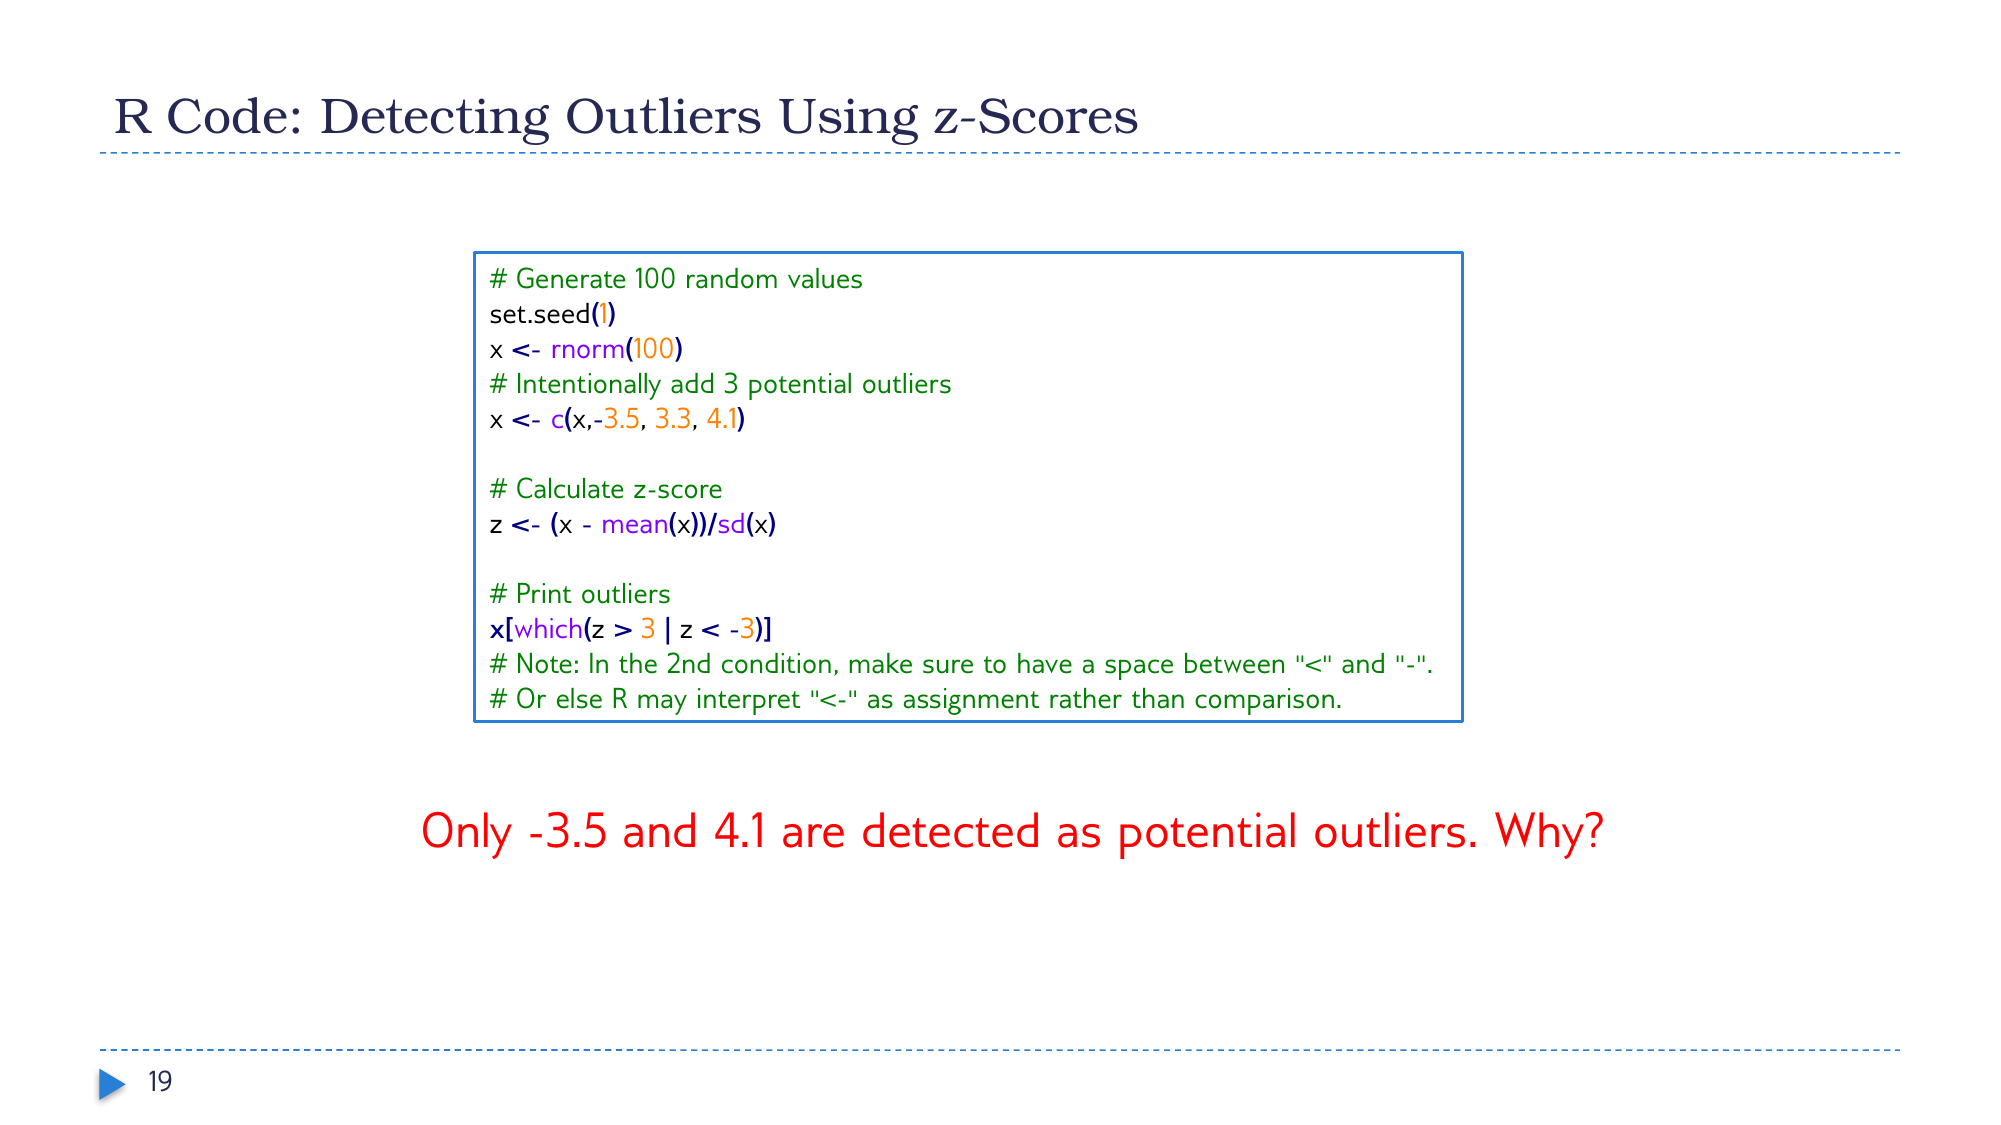

# R Code: Detecting Outliers Using z-Scores
# Generate 100 random values
set.seed(1)
x <- rnorm(100)
# Intentionally add 3 potential outliers
x <- c(x,-3.5, 3.3, 4.1)

# Calculate z-score
z <- (x - mean(x))/sd(x)

# Print outliers
x[which(z > 3 | z < -3)]
# Note: In the 2nd condition, make sure to have a space between "<" and "-".
# Or else R may interpret "<-" as assignment rather than comparison.
Only -3.5 and 4.1 are detected as potential outliers. Why?
19